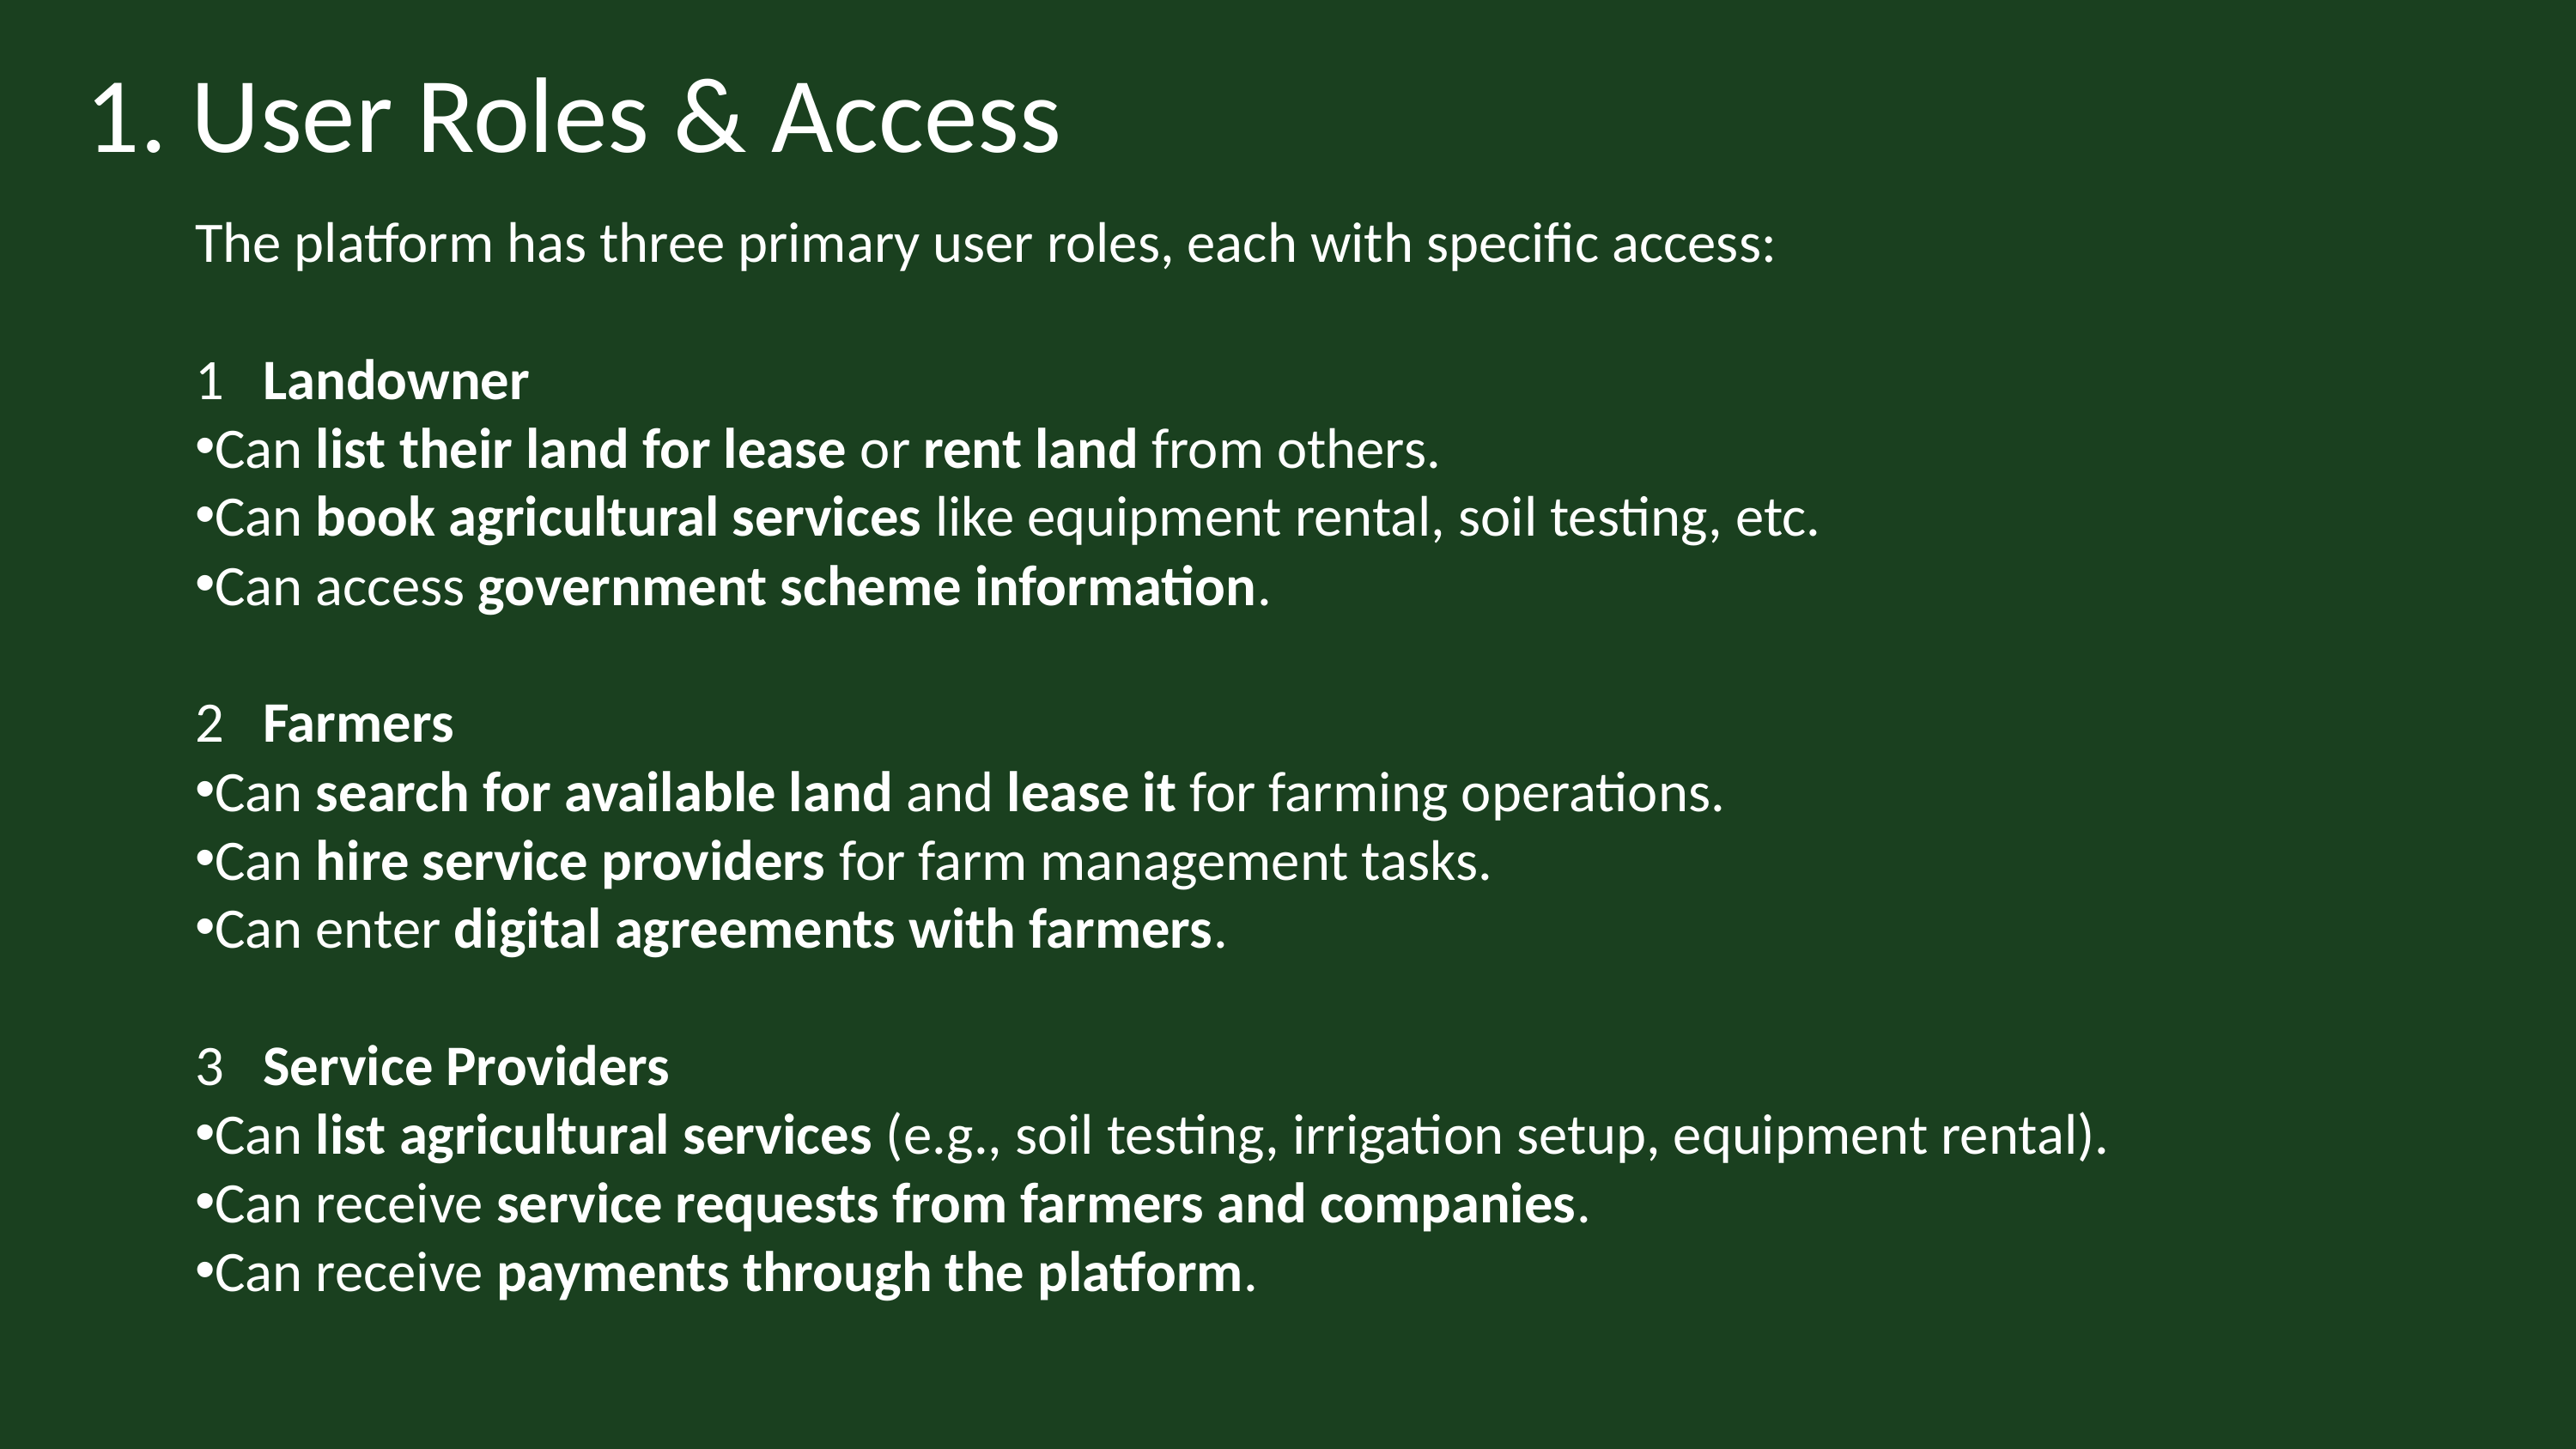

1. User Roles & Access
The platform has three primary user roles, each with specific access:

1   Landowner
Can list their land for lease or rent land from others.
Can book agricultural services like equipment rental, soil testing, etc.
Can access government scheme information.

2   Farmers
Can search for available land and lease it for farming operations.
Can hire service providers for farm management tasks.
Can enter digital agreements with farmers.

3   Service Providers
Can list agricultural services (e.g., soil testing, irrigation setup, equipment rental).
Can receive service requests from farmers and companies.
Can receive payments through the platform.